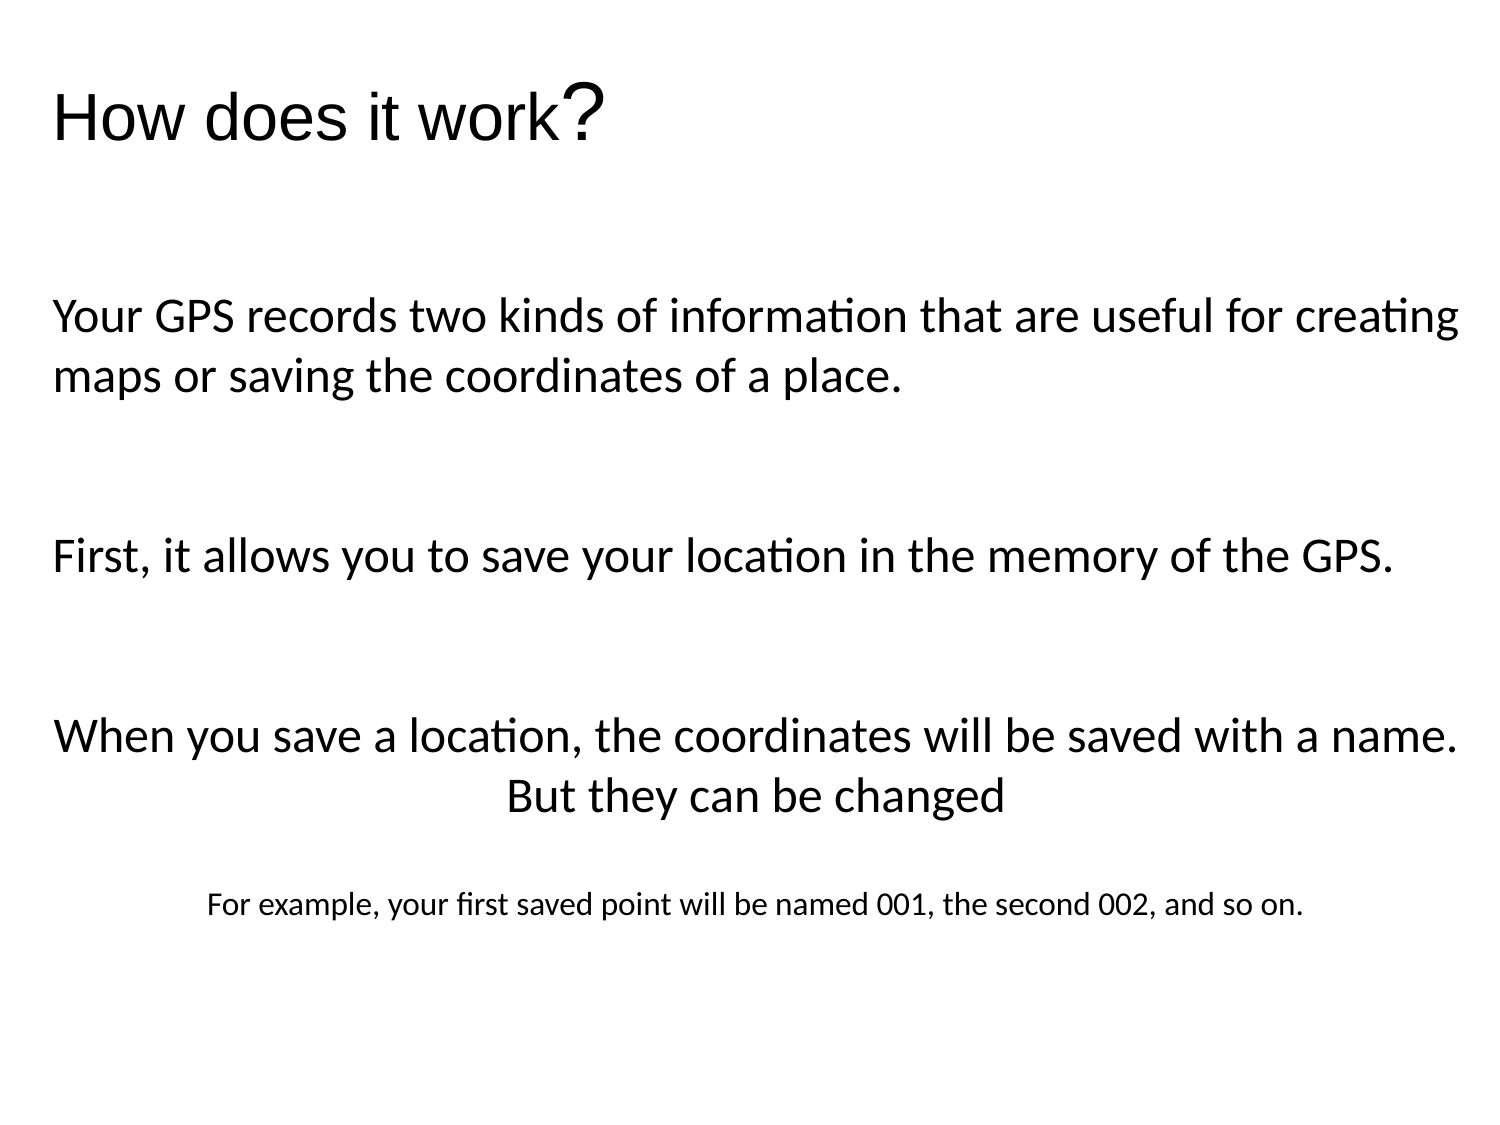

How does it work?
Your GPS records two kinds of information that are useful for creating maps or saving the coordinates of a place.

First, it allows you to save your location in the memory of the GPS.

When you save a location, the coordinates will be saved with a name.
But they can be changed

For example, your first saved point will be named 001, the second 002, and so on.